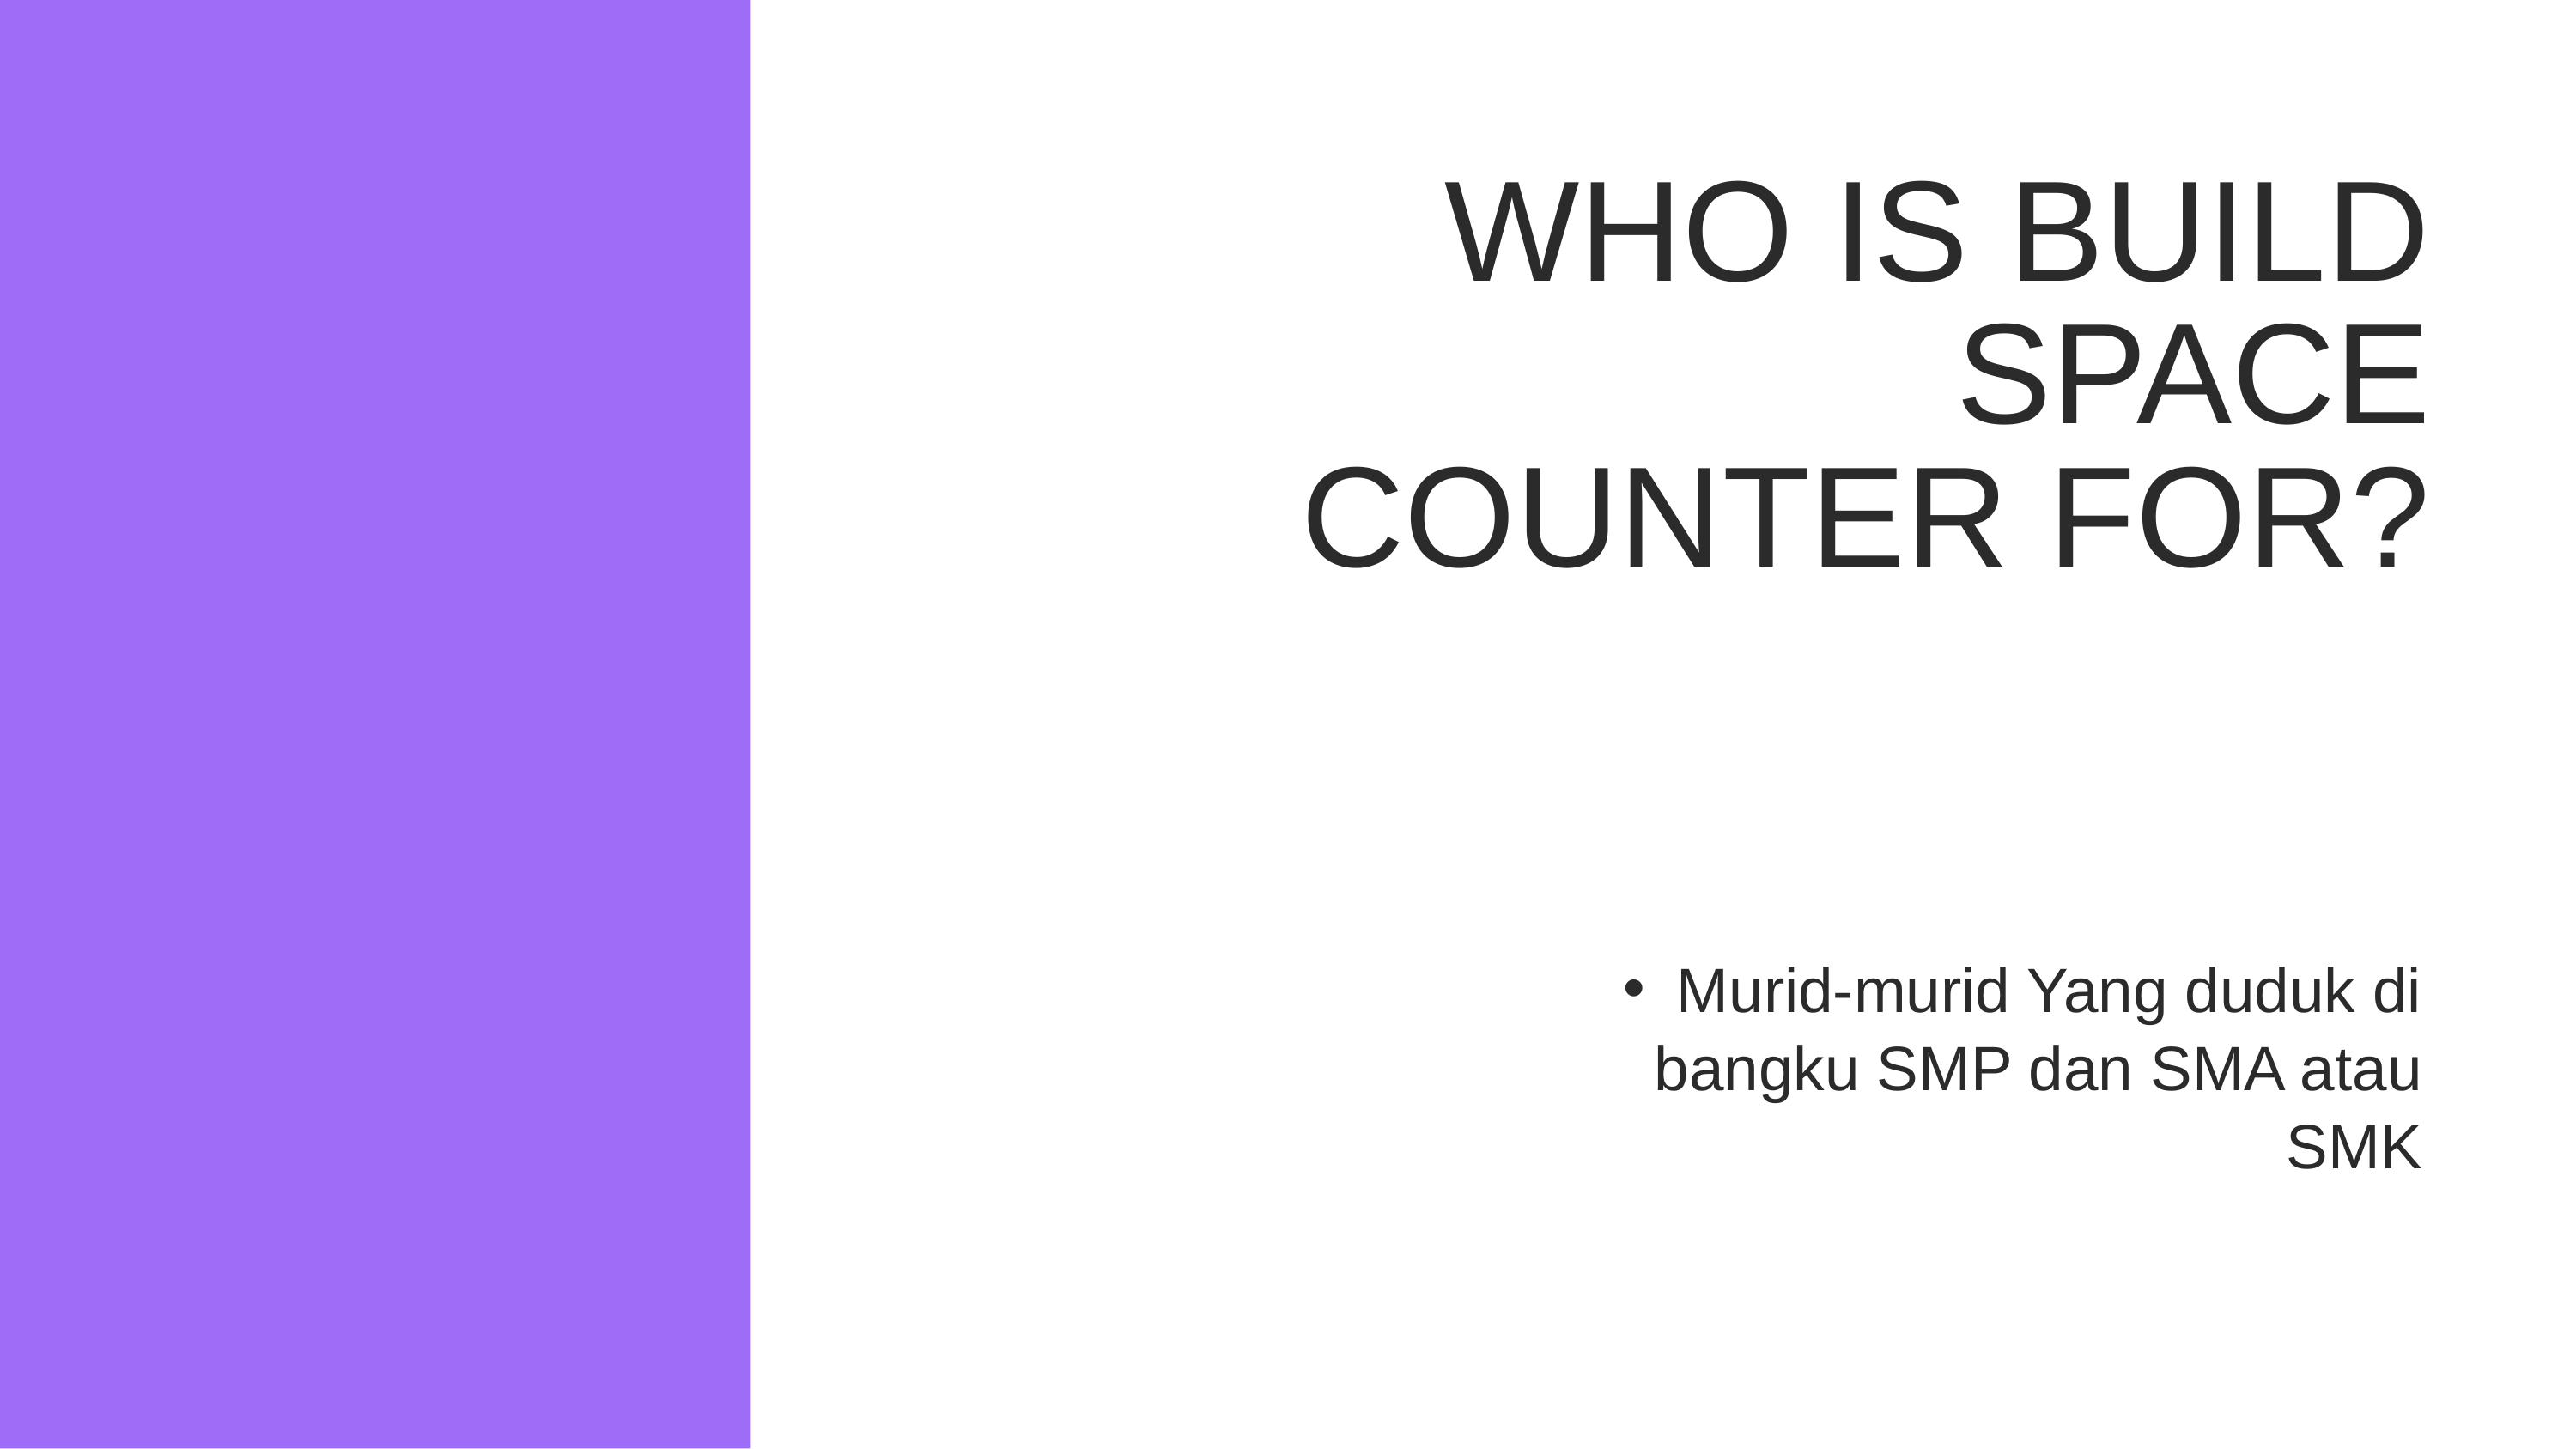

WHO IS BUILD SPACE COUNTER FOR?
Murid-murid Yang duduk di bangku SMP dan SMA atau SMK